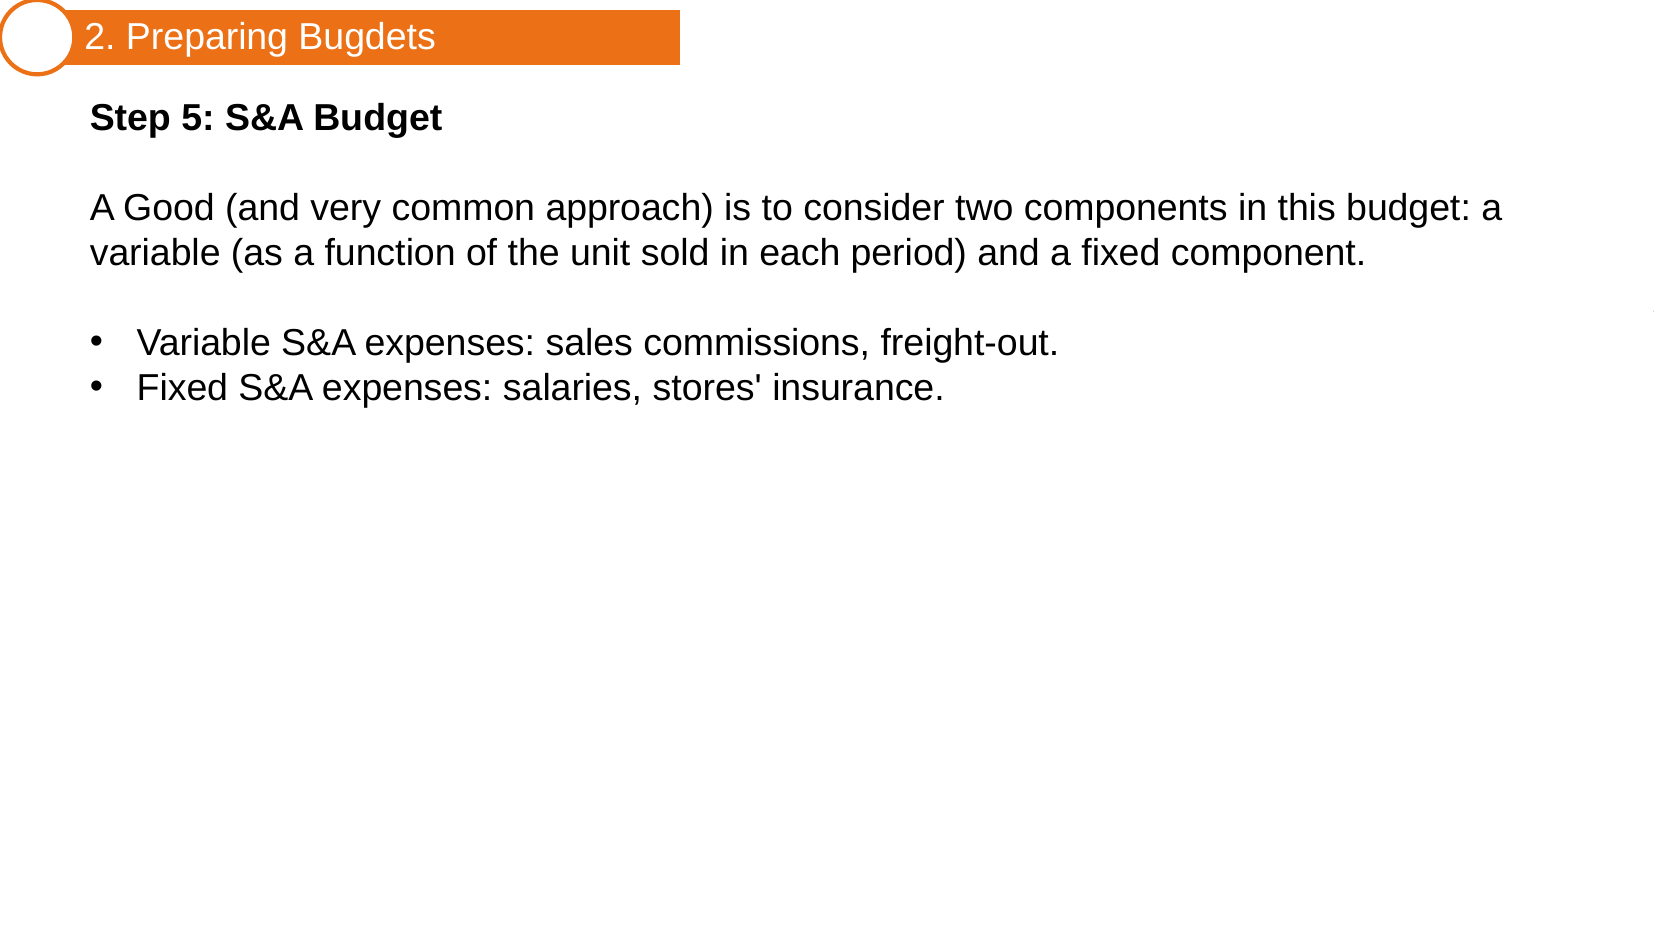

2. Preparing Bugdets

1. Master Budget
Step 5: S&A Budget

A Good (and very common approach) is to consider two components in this budget: a variable (as a function of the unit sold in each period) and a fixed component.

Variable S&A expenses: sales commissions, freight-out.
Fixed S&A expenses: salaries, stores' insurance.

3. Budget Control